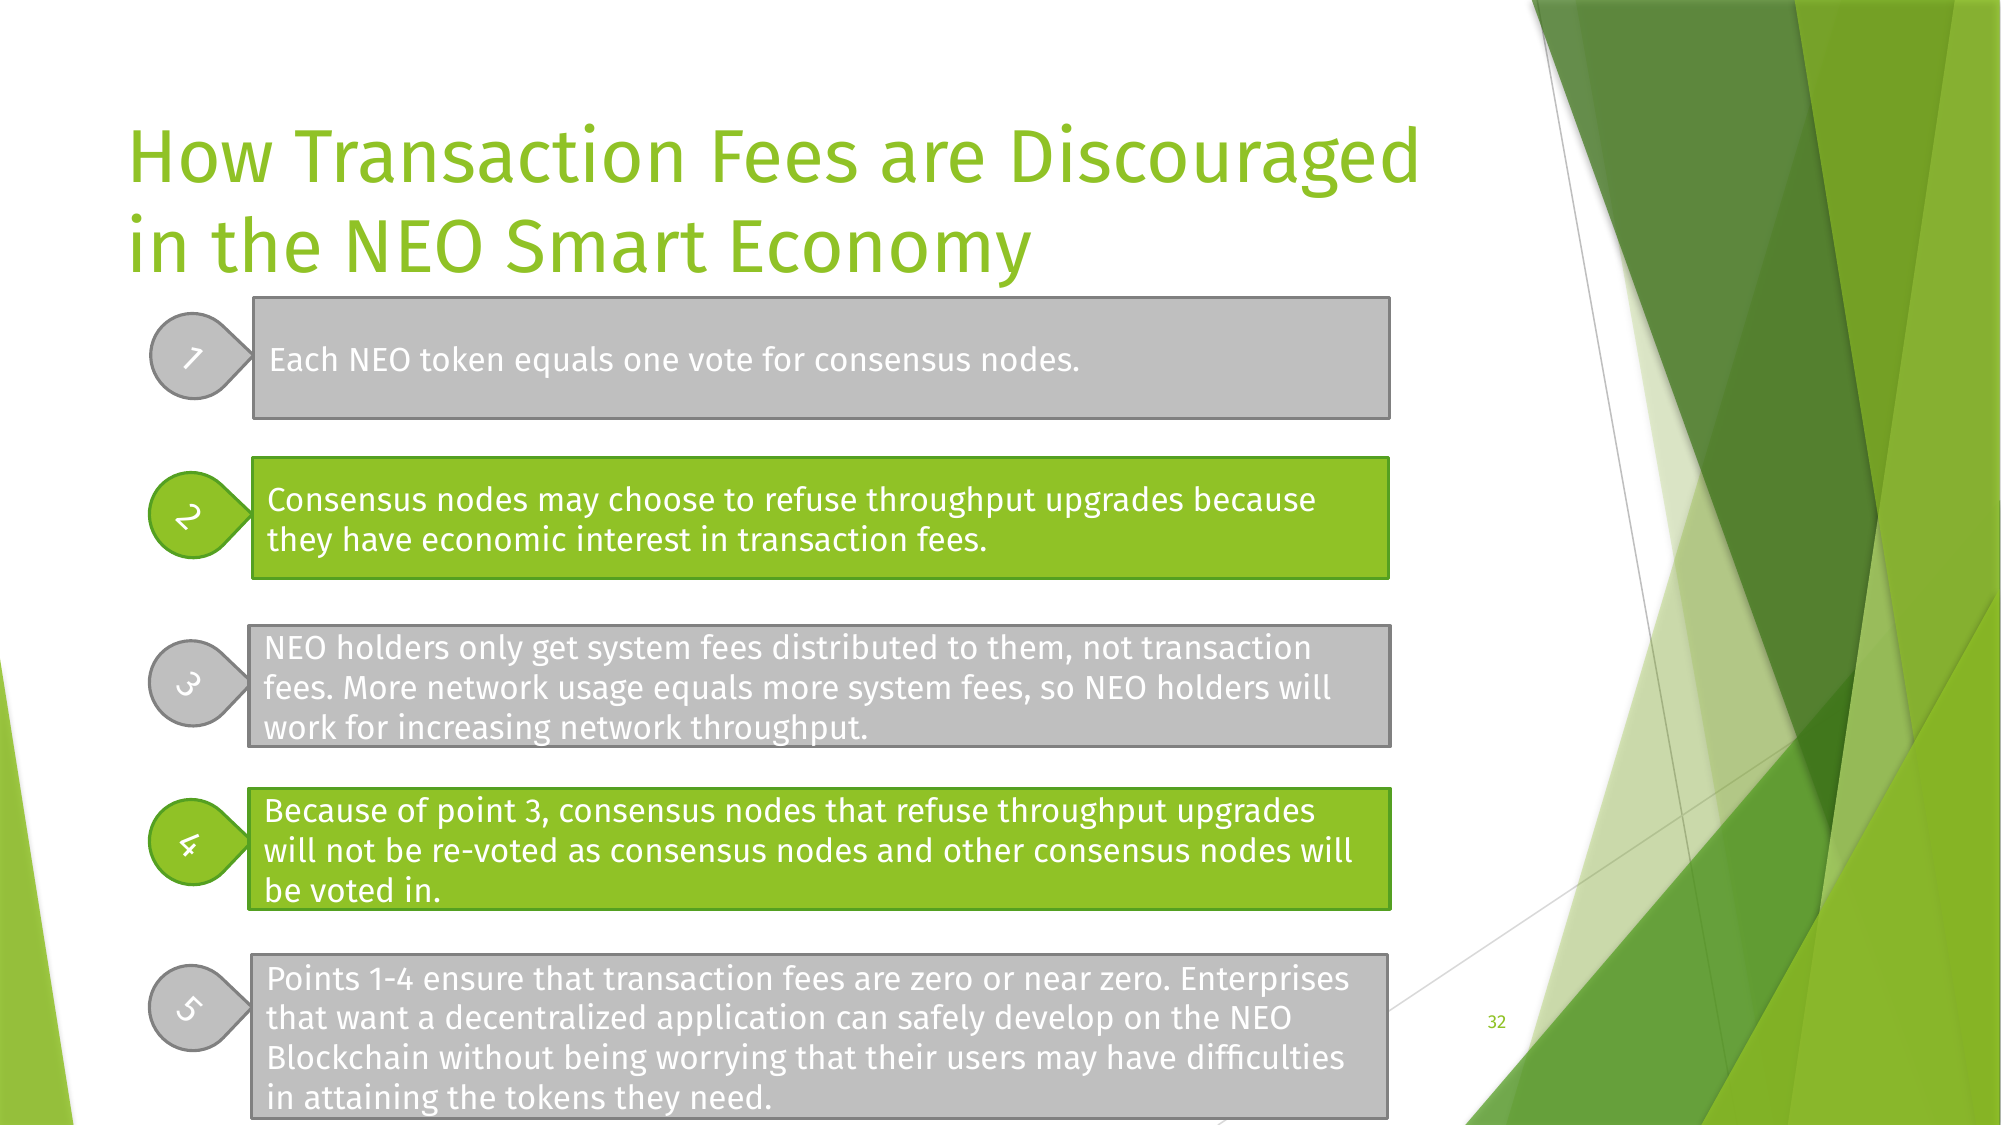

# How Transaction Fees are Discouraged in the NEO Smart Economy
Each NEO token equals one vote for consensus nodes.
1
Consensus nodes may choose to refuse throughput upgrades because they have economic interest in transaction fees.
2
NEO holders only get system fees distributed to them, not transaction fees. More network usage equals more system fees, so NEO holders will work for increasing network throughput.
3
Because of point 3, consensus nodes that refuse throughput upgrades will not be re-voted as consensus nodes and other consensus nodes will be voted in.
4
Points 1-4 ensure that transaction fees are zero or near zero. Enterprises that want a decentralized application can safely develop on the NEO Blockchain without being worrying that their users may have difficulties in attaining the tokens they need.
5
3/14/2018
32